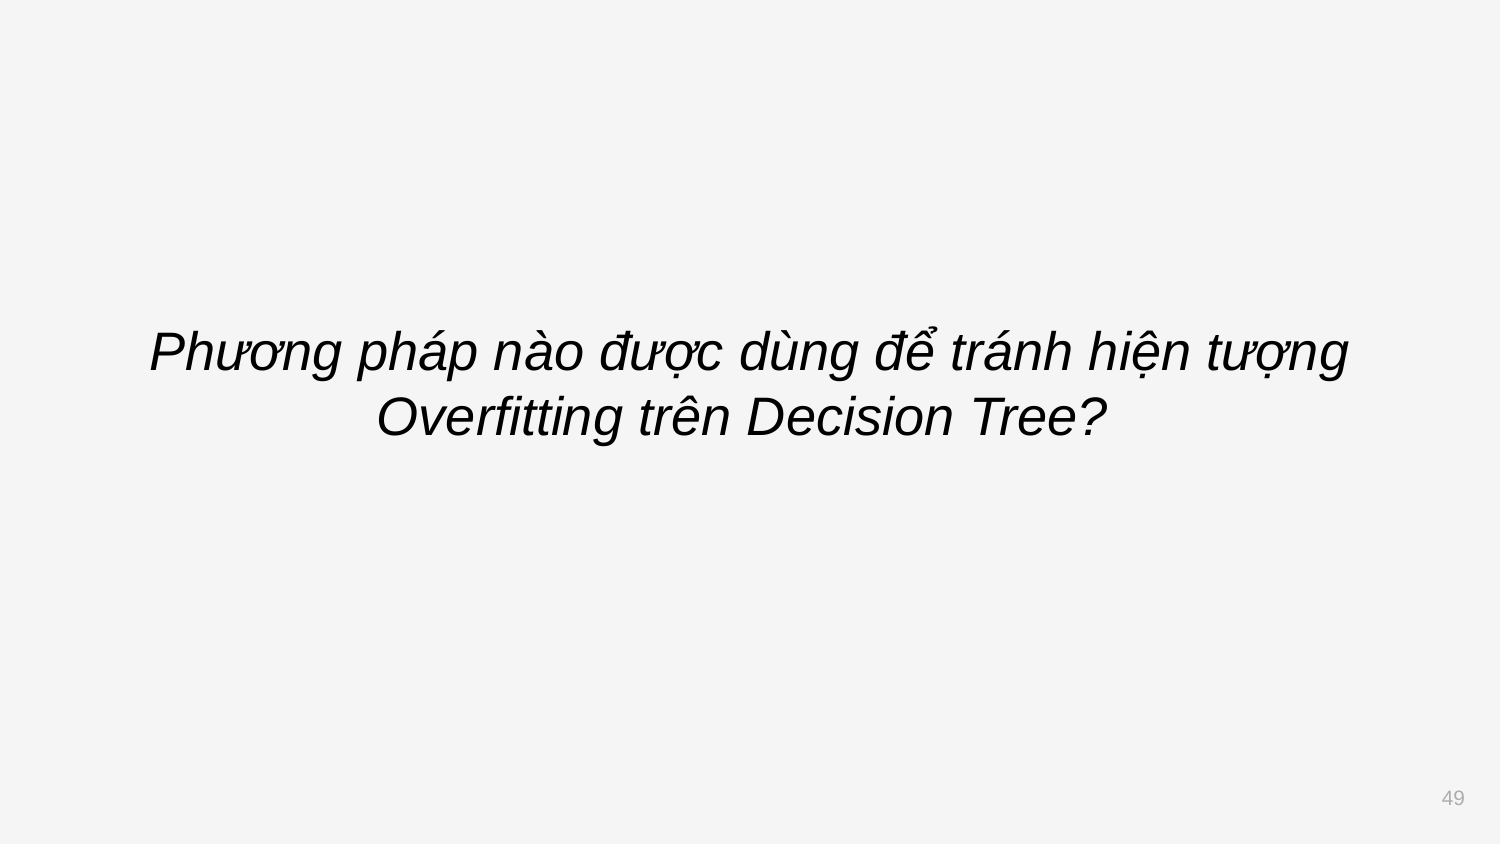

Phương pháp nào được dùng để tránh hiện tượng Overfitting trên Decision Tree?
49